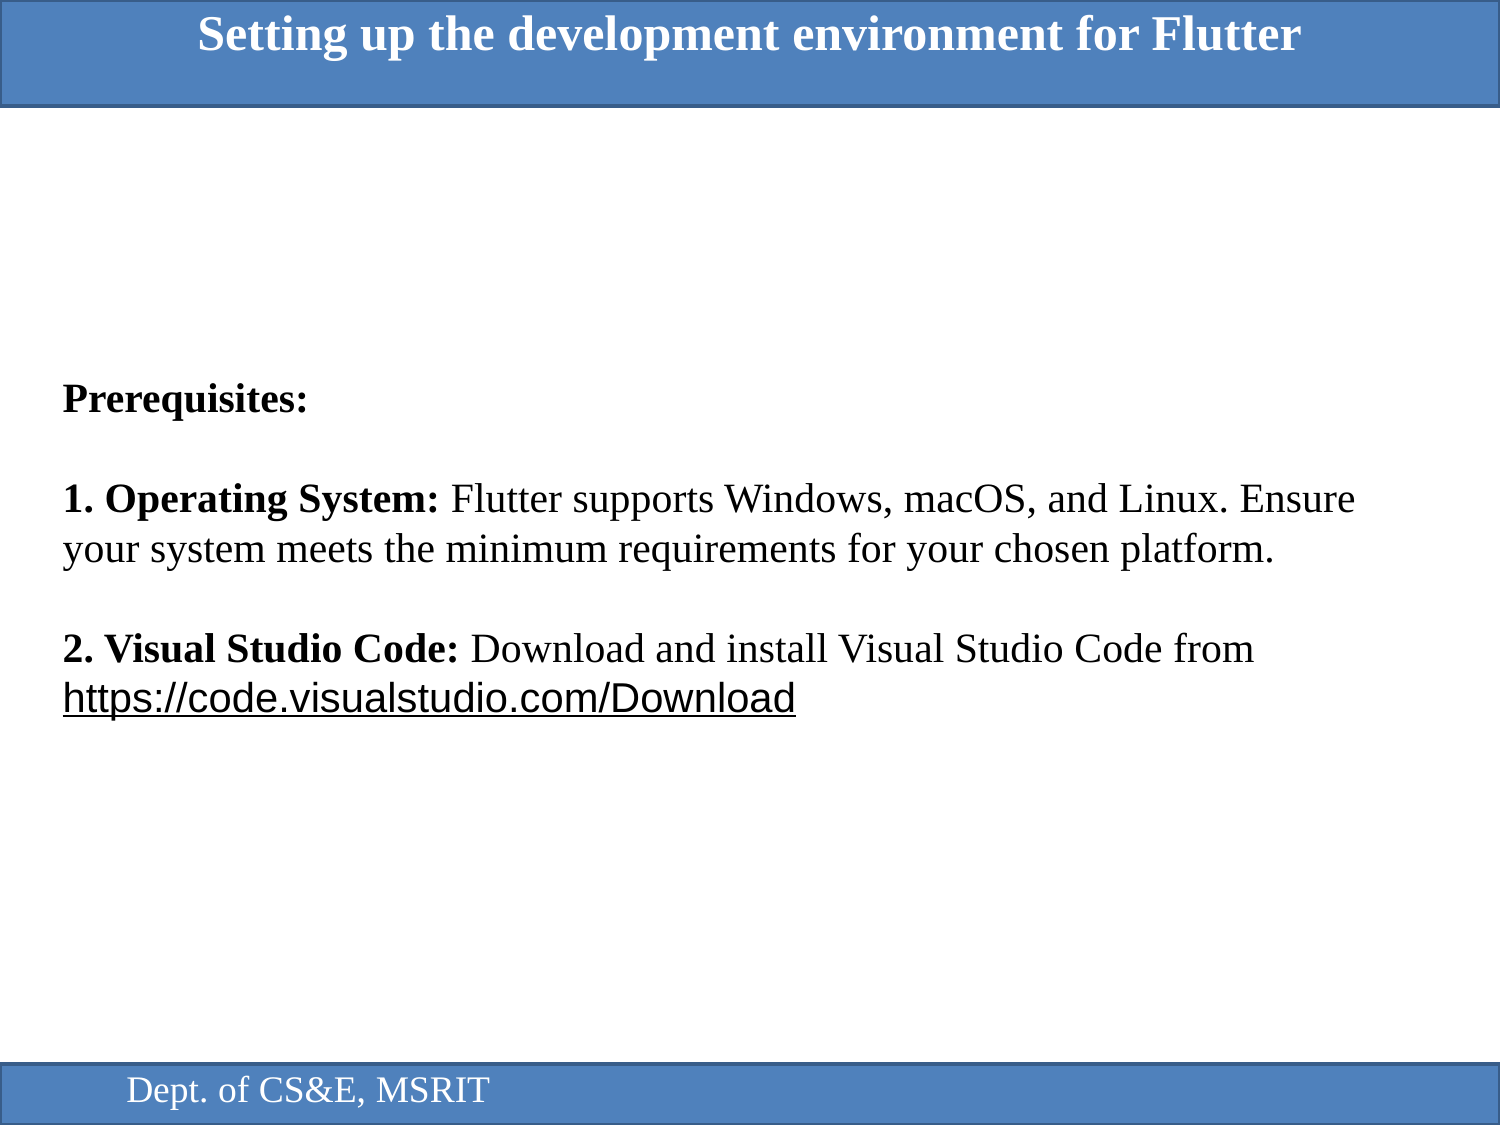

Setting up the development environment for Flutter

Prerequisites:

1. Operating System: Flutter supports Windows, macOS, and Linux. Ensure your system meets the minimum requirements for your chosen platform.

2. Visual Studio Code: Download and install Visual Studio Code from https://code.visualstudio.com/Download

Dept. of CS&E, MSRIT